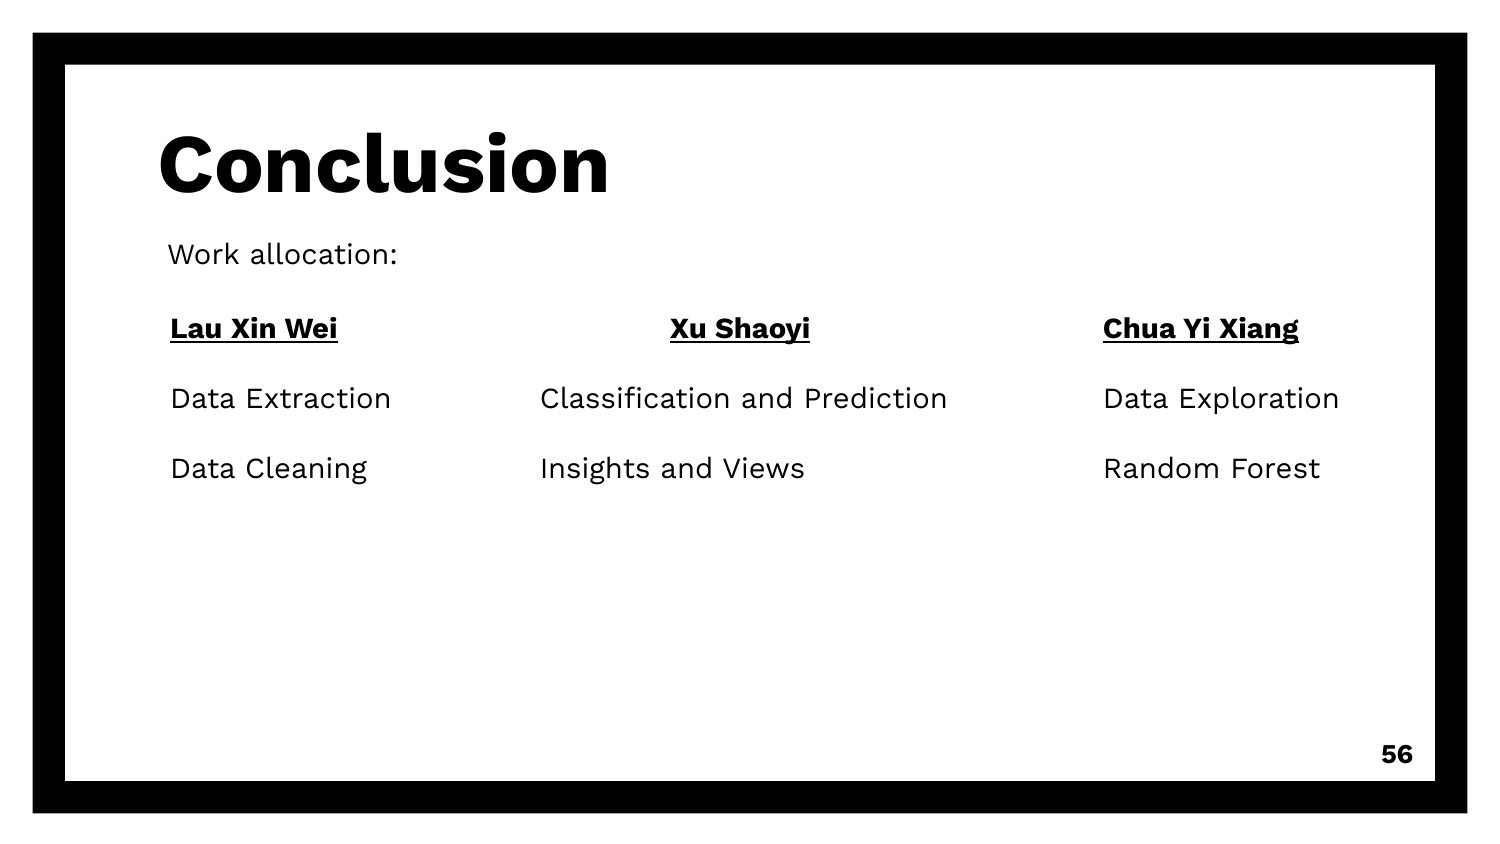

# Conclusion
Work allocation:

Lau Xin Wei

Data Extraction

Data Cleaning

             Xu Shaoyi

Classification and Prediction

Insights and Views
Chua Yi Xiang

Data Exploration

Random Forest
56